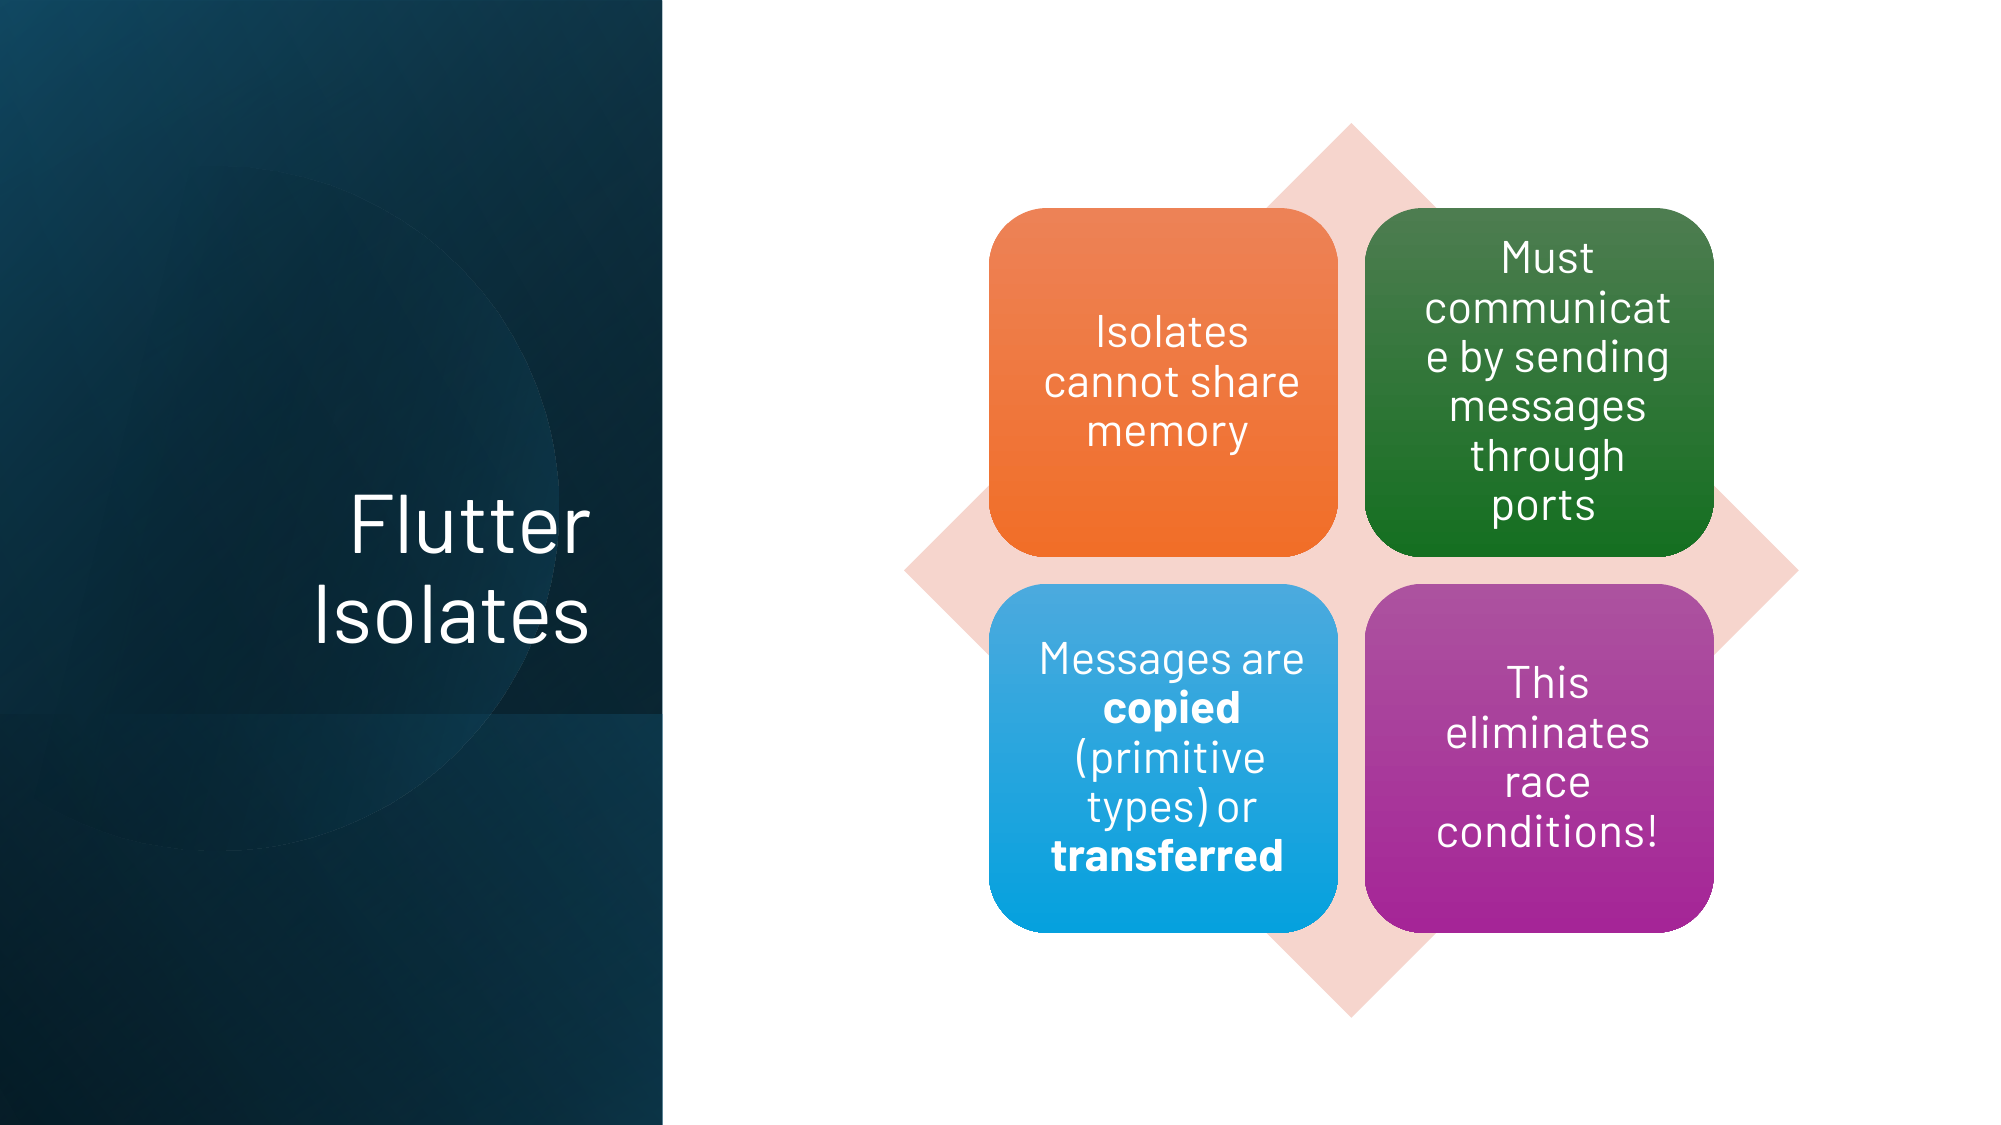

Isolates cannot share memory
Must communicate by sending messages through ports
Messages are copied (primitive types) or transferred
This eliminates race conditions!

# Flutter Isolates